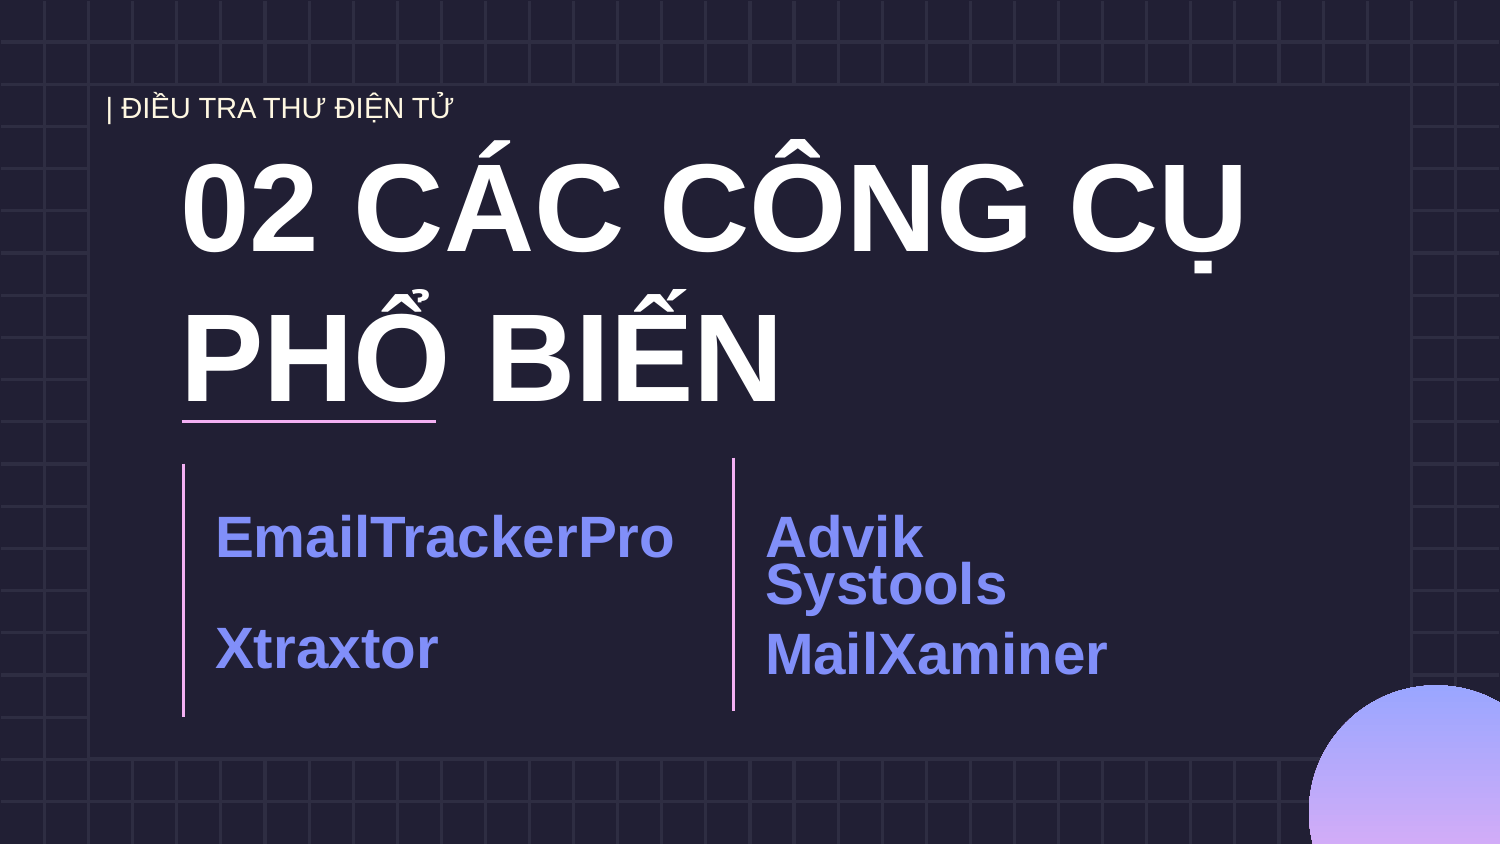

| ĐIỀU TRA THƯ ĐIỆN TỬ
02 CÁC CÔNG CỤ PHỔ BIẾN
EmailTrackerPro
Advik
Xtraxtor
Systools MailXaminer